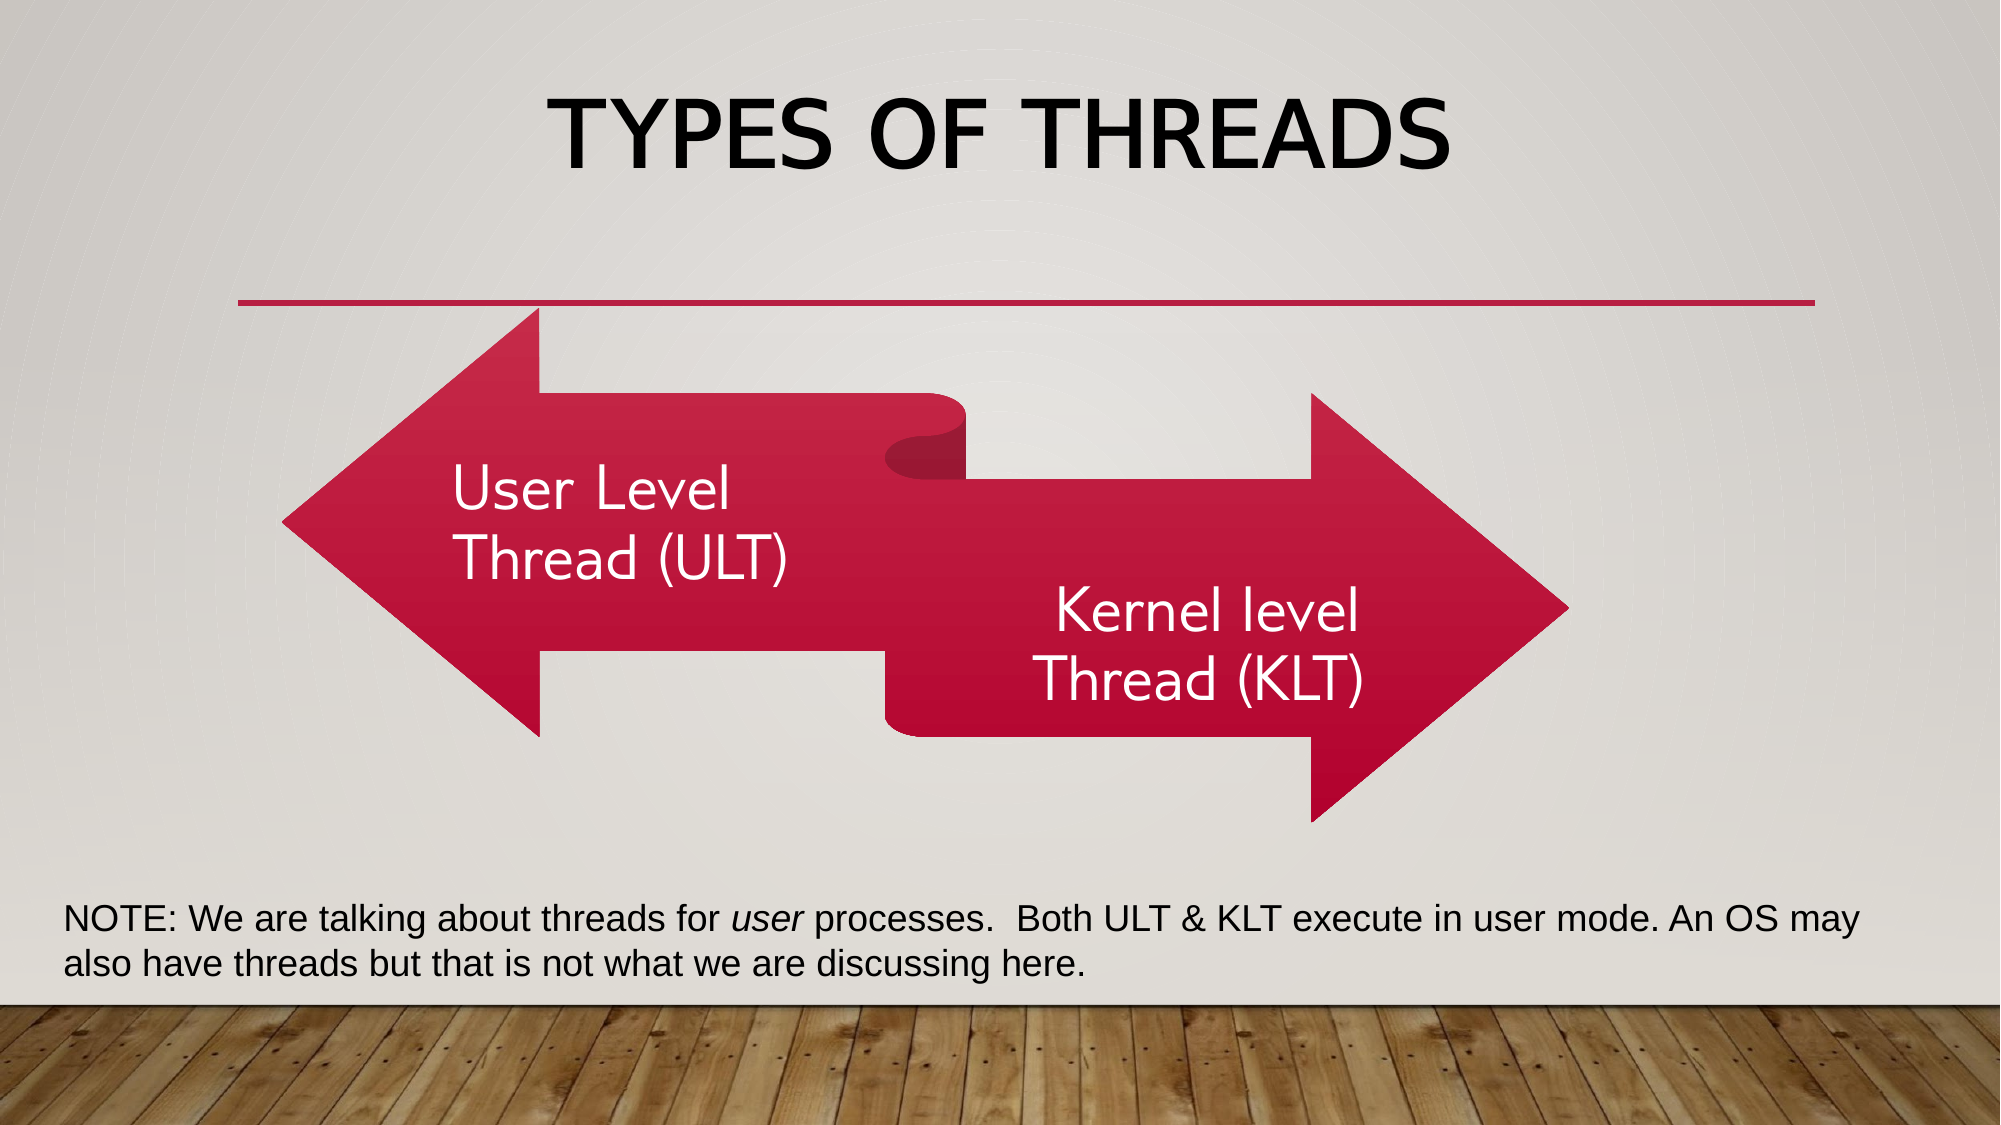

# TYPES OF THREADS

User Level Thread (ULT)

Kernel level Thread (KLT)
NOTE: We are talking about threads for user processes.  Both ULT & KLT execute in user mode. An OS may also have threads but that is not what we are discussing here.